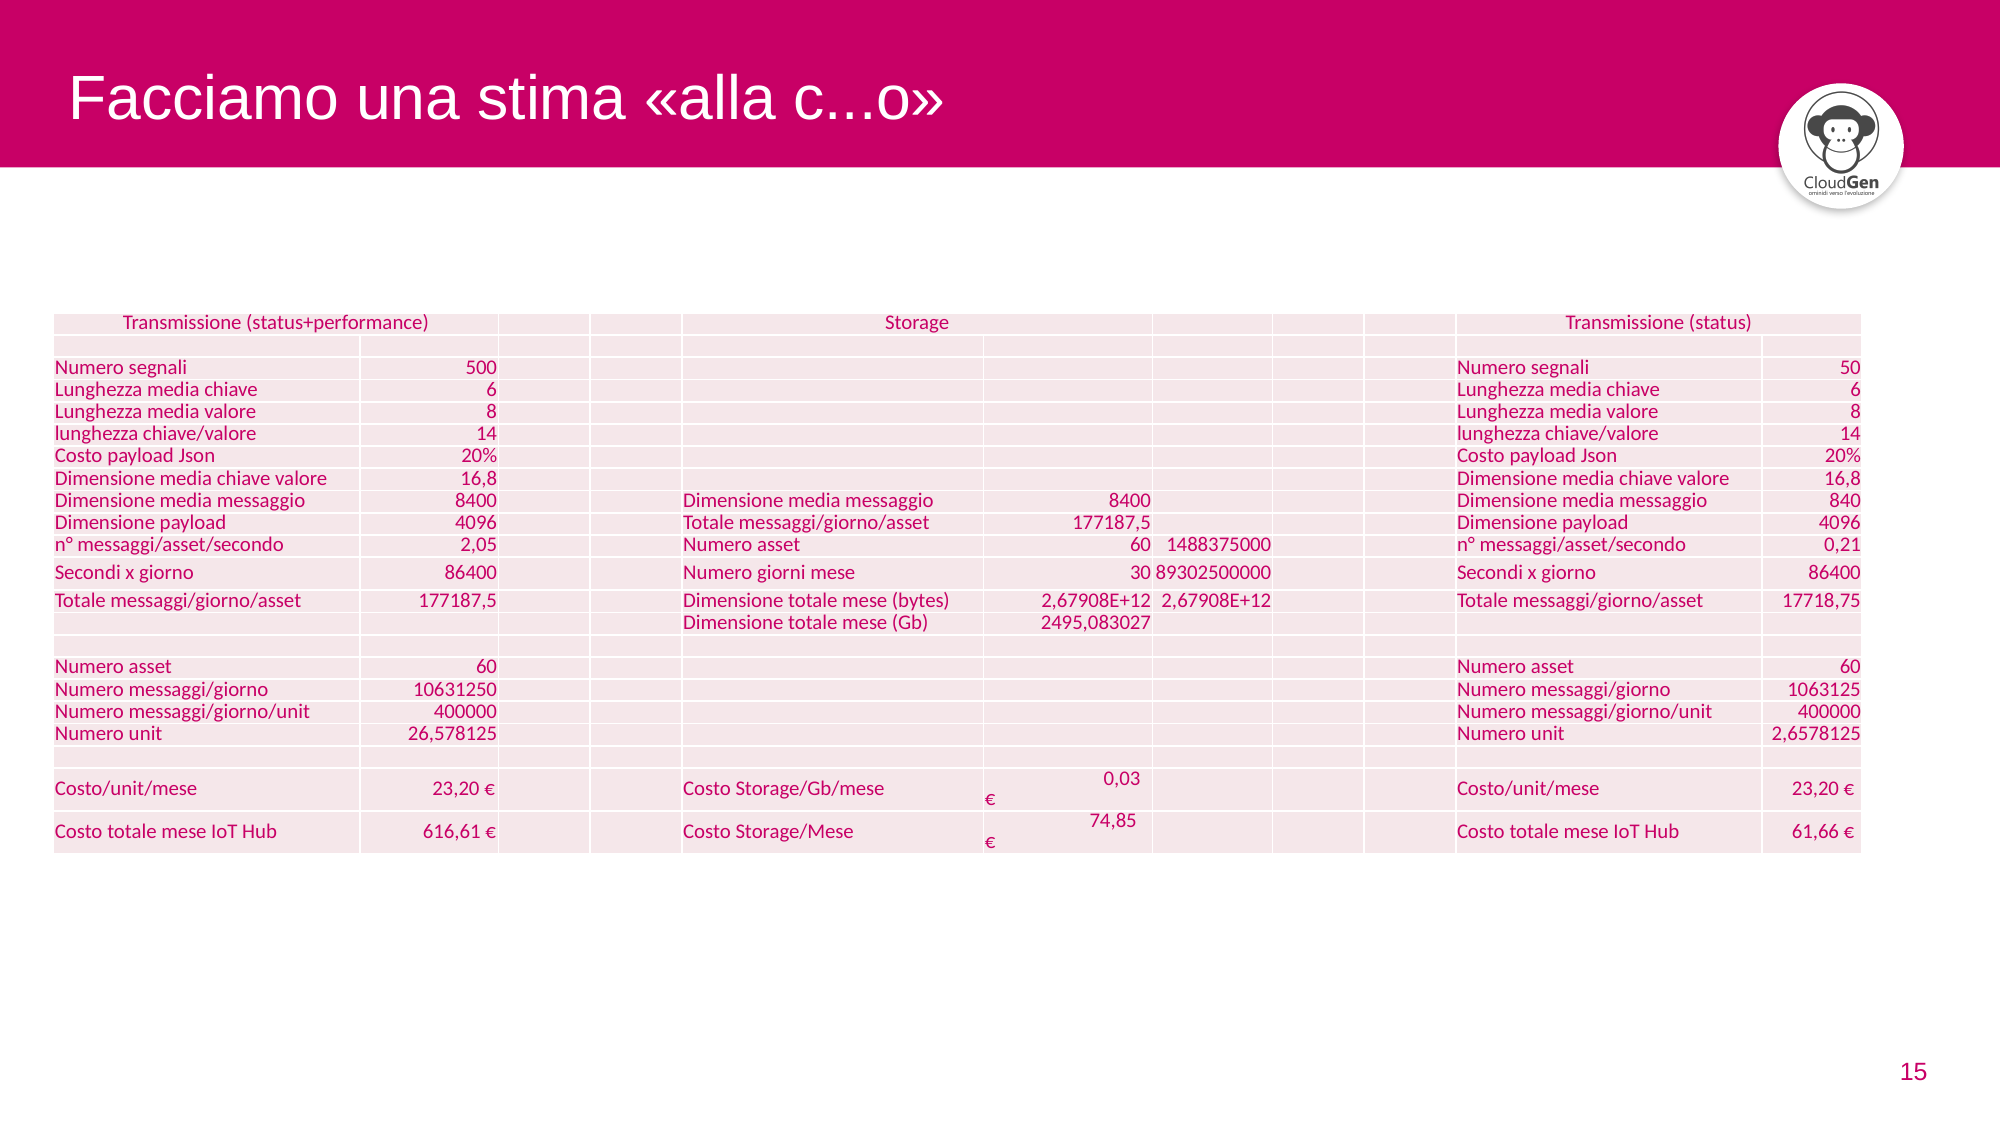

# Facciamo una stima «alla c...o»
| Transmissione (status+performance) |  |  |  | Storage |  |  |  |  | Transmissione (status) |  |
| --- | --- | --- | --- | --- | --- | --- | --- | --- | --- | --- |
|  |  |  |  |  |  |  |  |  |  |  |
| Numero segnali | 500 |  |  |  |  |  |  |  | Numero segnali | 50 |
| Lunghezza media chiave | 6 |  |  |  |  |  |  |  | Lunghezza media chiave | 6 |
| Lunghezza media valore | 8 |  |  |  |  |  |  |  | Lunghezza media valore | 8 |
| lunghezza chiave/valore | 14 |  |  |  |  |  |  |  | lunghezza chiave/valore | 14 |
| Costo payload Json | 20% |  |  |  |  |  |  |  | Costo payload Json | 20% |
| Dimensione media chiave valore | 16,8 |  |  |  |  |  |  |  | Dimensione media chiave valore | 16,8 |
| Dimensione media messaggio | 8400 |  |  | Dimensione media messaggio | 8400 |  |  |  | Dimensione media messaggio | 840 |
| Dimensione payload | 4096 |  |  | Totale messaggi/giorno/asset | 177187,5 |  |  |  | Dimensione payload | 4096 |
| n° messaggi/asset/secondo | 2,05 |  |  | Numero asset | 60 | 1488375000 |  |  | n° messaggi/asset/secondo | 0,21 |
| Secondi x giorno | 86400 |  |  | Numero giorni mese | 30 | 89302500000 |  |  | Secondi x giorno | 86400 |
| Totale messaggi/giorno/asset | 177187,5 |  |  | Dimensione totale mese (bytes) | 2,67908E+12 | 2,67908E+12 |  |  | Totale messaggi/giorno/asset | 17718,75 |
|  |  |  |  | Dimensione totale mese (Gb) | 2495,083027 |  |  |  |  |  |
|  |  |  |  |  |  |  |  |  |  |  |
| Numero asset | 60 |  |  |  |  |  |  |  | Numero asset | 60 |
| Numero messaggi/giorno | 10631250 |  |  |  |  |  |  |  | Numero messaggi/giorno | 1063125 |
| Numero messaggi/giorno/unit | 400000 |  |  |  |  |  |  |  | Numero messaggi/giorno/unit | 400000 |
| Numero unit | 26,578125 |  |  |  |  |  |  |  | Numero unit | 2,6578125 |
|  |  |  |  |  |  |  |  |  |  |  |
| Costo/unit/mese | 23,20 € |  |  | Costo Storage/Gb/mese | 0,03 € |  |  |  | Costo/unit/mese | 23,20 € |
| Costo totale mese IoT Hub | 616,61 € |  |  | Costo Storage/Mese | 74,85 € |  |  |  | Costo totale mese IoT Hub | 61,66 € |